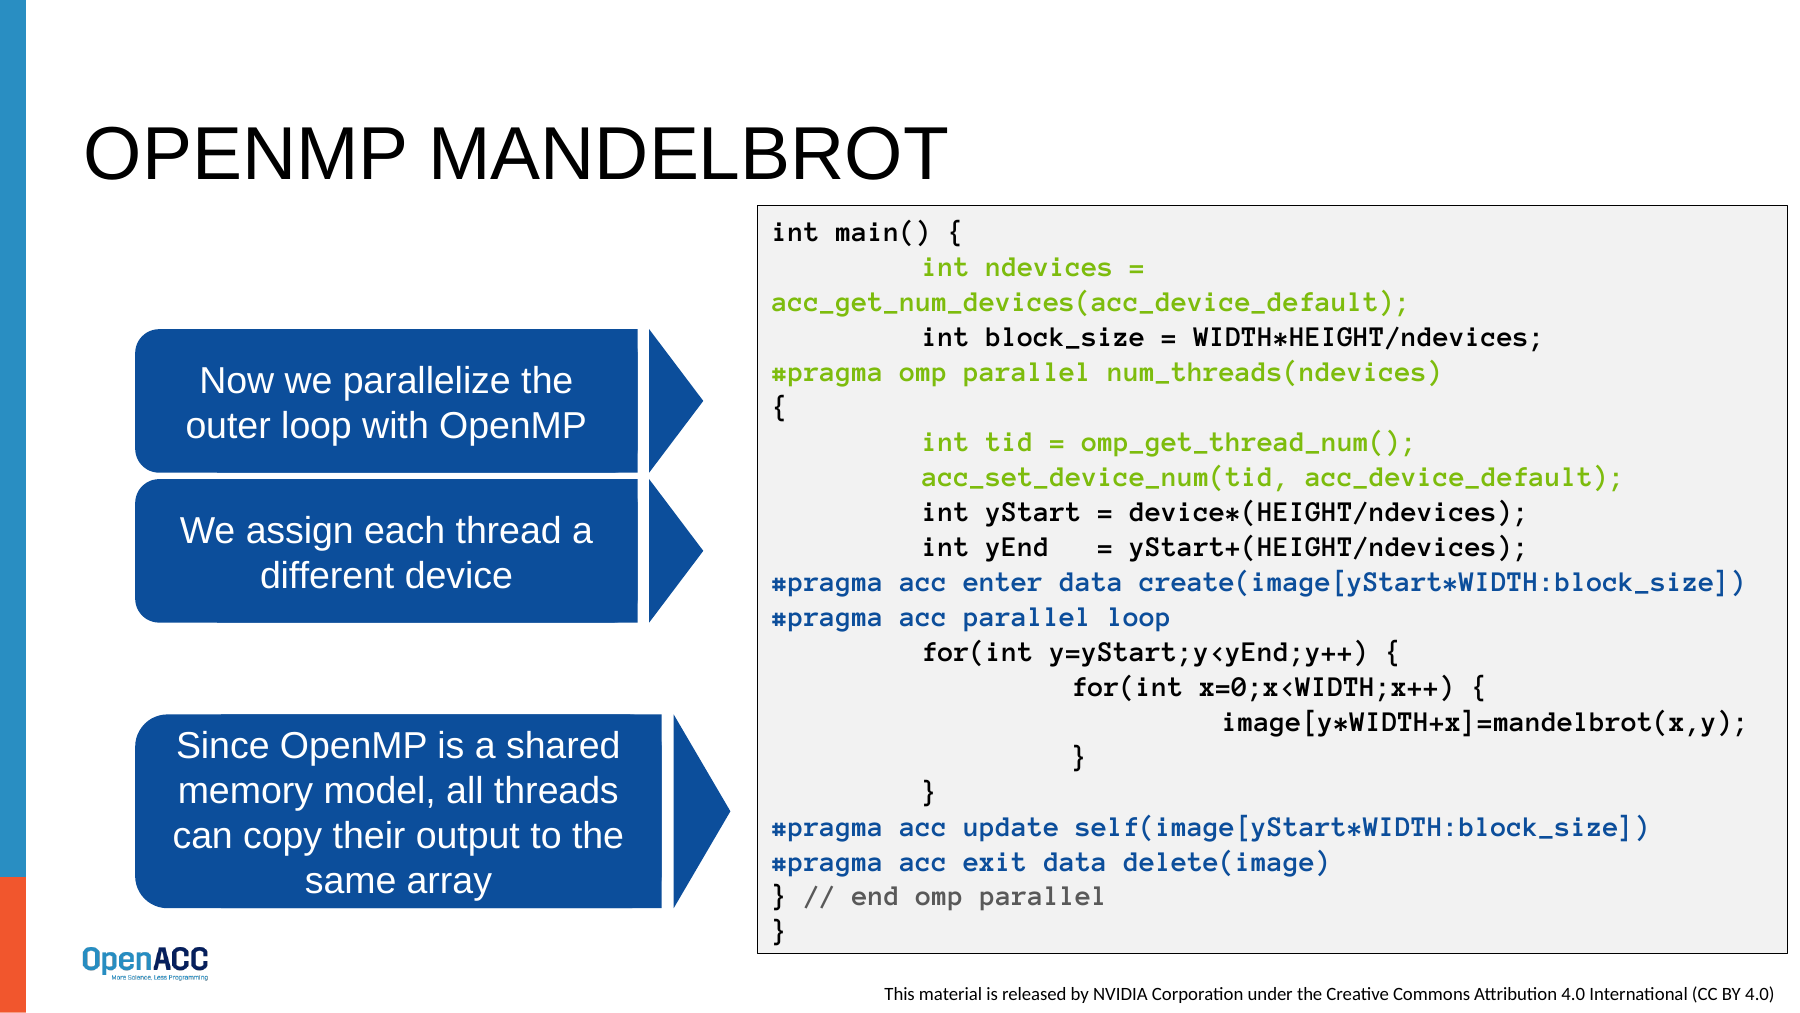

# oPENmp mANDELBROT
int main() {
	int ndevices = acc_get_num_devices(acc_device_default);
	int block_size = WIDTH*HEIGHT/ndevices;
#pragma omp parallel num_threads(ndevices)
{
	int tid = omp_get_thread_num();
	acc_set_device_num(tid, acc_device_default);
	int yStart = device*(HEIGHT/ndevices);
	int yEnd   = yStart+(HEIGHT/ndevices);
#pragma acc enter data create(image[yStart*WIDTH:block_size])
#pragma acc parallel loop
	for(int y=yStart;y<yEnd;y++) {
		for(int x=0;x<WIDTH;x++) {
    			image[y*WIDTH+x]=mandelbrot(x,y);
  		}
	}
#pragma acc update self(image[yStart*WIDTH:block_size])
#pragma acc exit data delete(image)
} // end omp parallel
}
Now we parallelize the outer loop with OpenMP

We assign each thread a different device

Since OpenMP is a shared memory model, all threads can copy their output to the same array